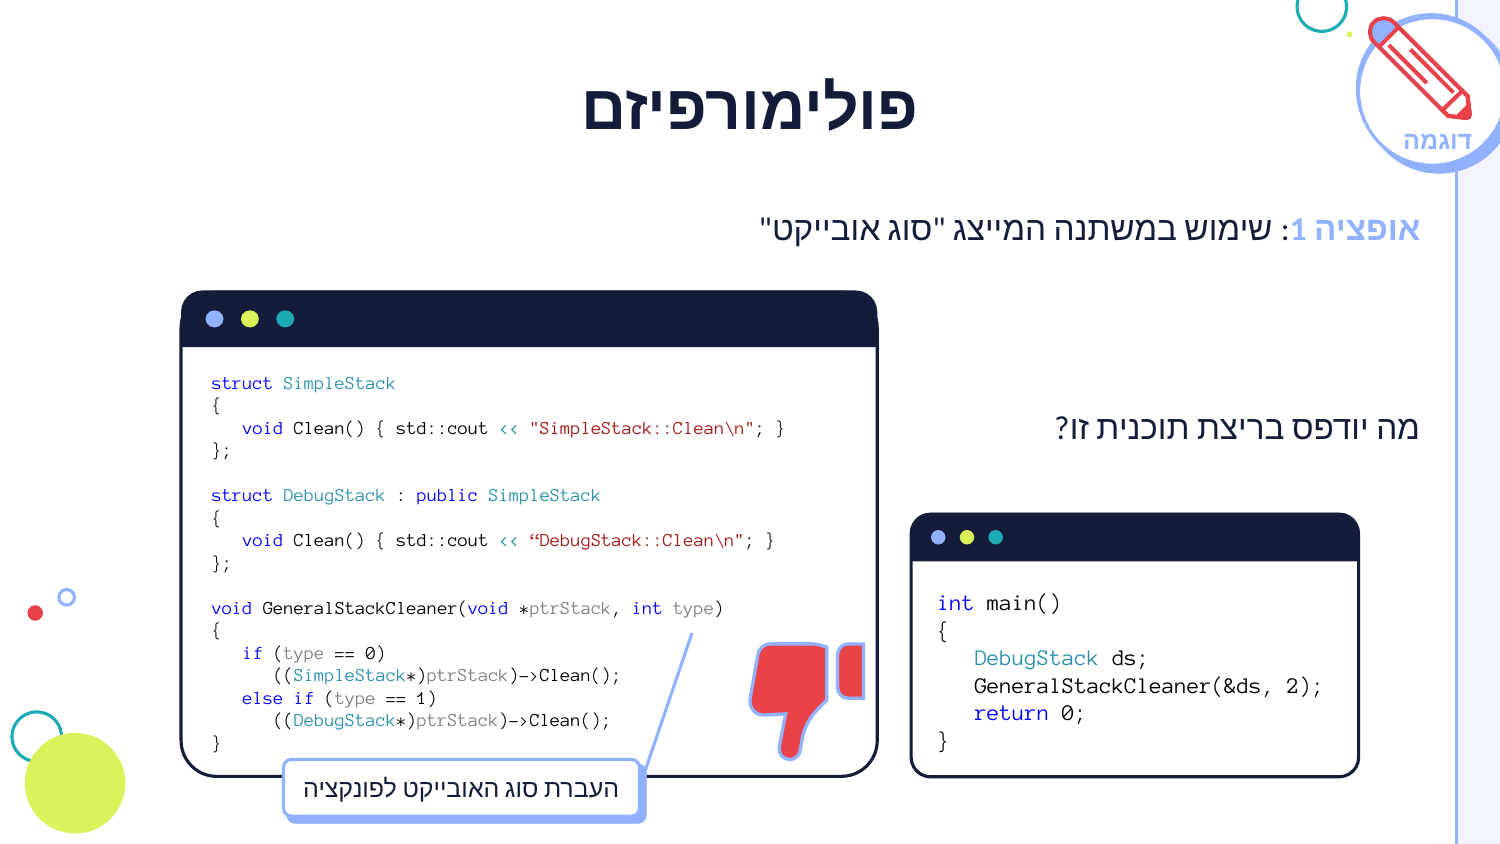

# פולימורפיזם
דוגמה
אופציה 1: שימוש במשתנה המייצג "סוג אובייקט"

מה יודפס בריצת תוכנית זו?

struct SimpleStack
{
   void Clean() { std::cout << "SimpleStack::Clean\n"; }
};

struct DebugStack : public SimpleStack
{
   void Clean() { std::cout << “DebugStack::Clean\n"; }
};

void GeneralStackCleaner(void *ptrStack, int type)
{
   if (type == 0)
      ((SimpleStack*)ptrStack)->Clean();
   else if (type == 1)
      ((DebugStack*)ptrStack)->Clean();
}

int main()
{
   DebugStack ds;
   GeneralStackCleaner(&ds, 2);
   return 0;
}

העברת סוג האובייקט לפונקציה